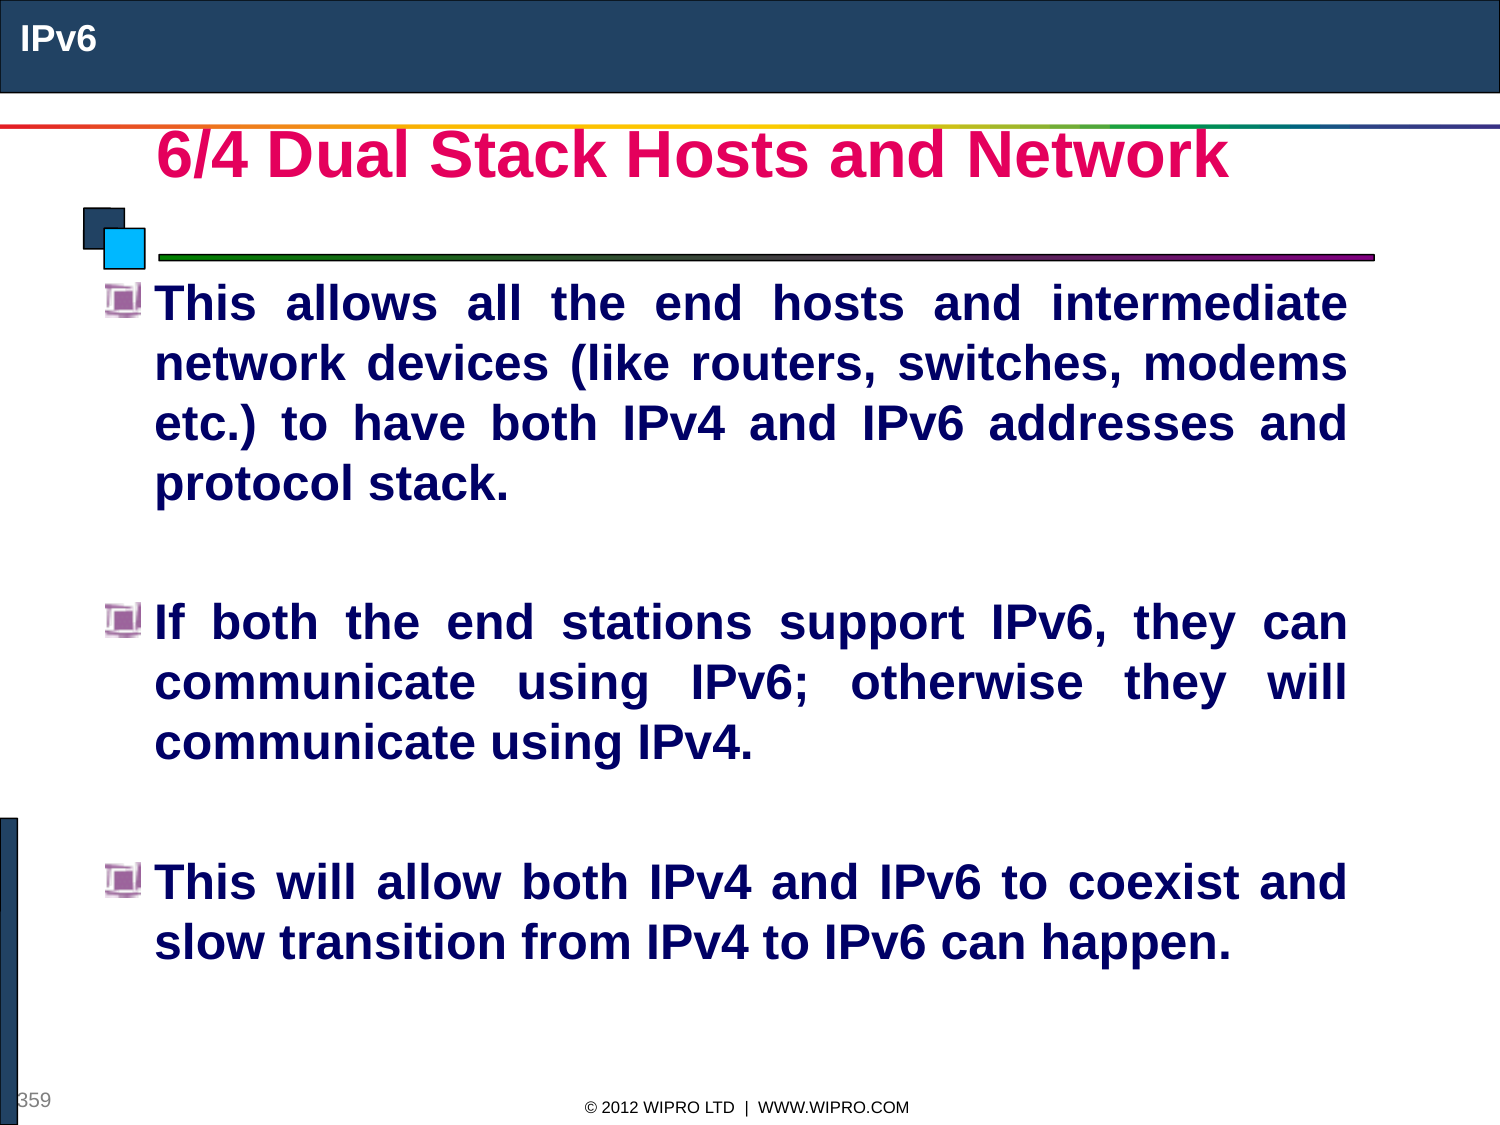

IPv6
# 6/4 Dual Stack Hosts and Network

This allows all the end hosts and intermediate network devices (like routers, switches, modems etc.) to have both IPv4 and IPv6 addresses and protocol stack.

If both the end stations support IPv6, they can communicate using IPv6; otherwise they will communicate using IPv4.

This will allow both IPv4 and IPv6 to coexist and slow transition from IPv4 to IPv6 can happen.